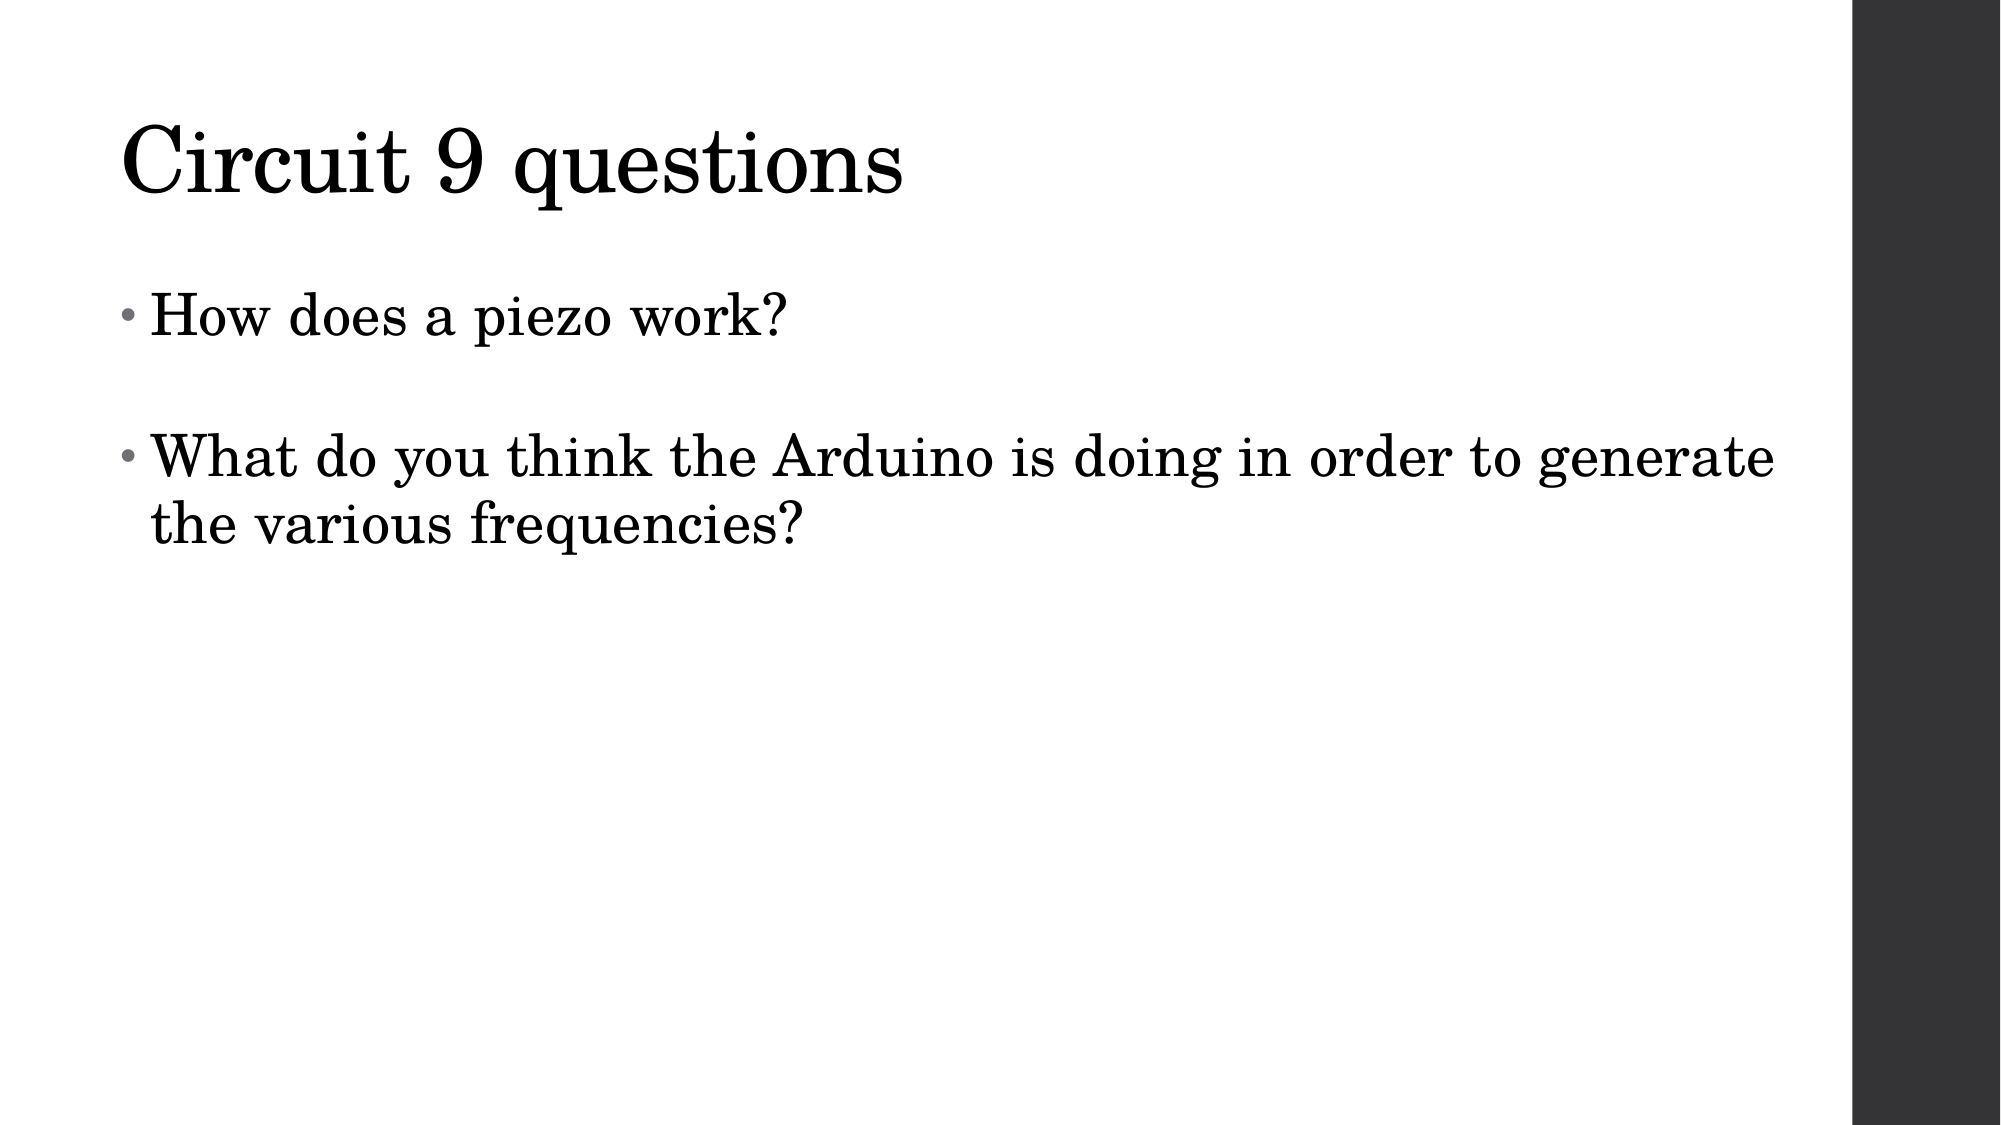

# Circuit 9 questions
How does a piezo work?

What do you think the Arduino is doing in order to generate the various frequencies?